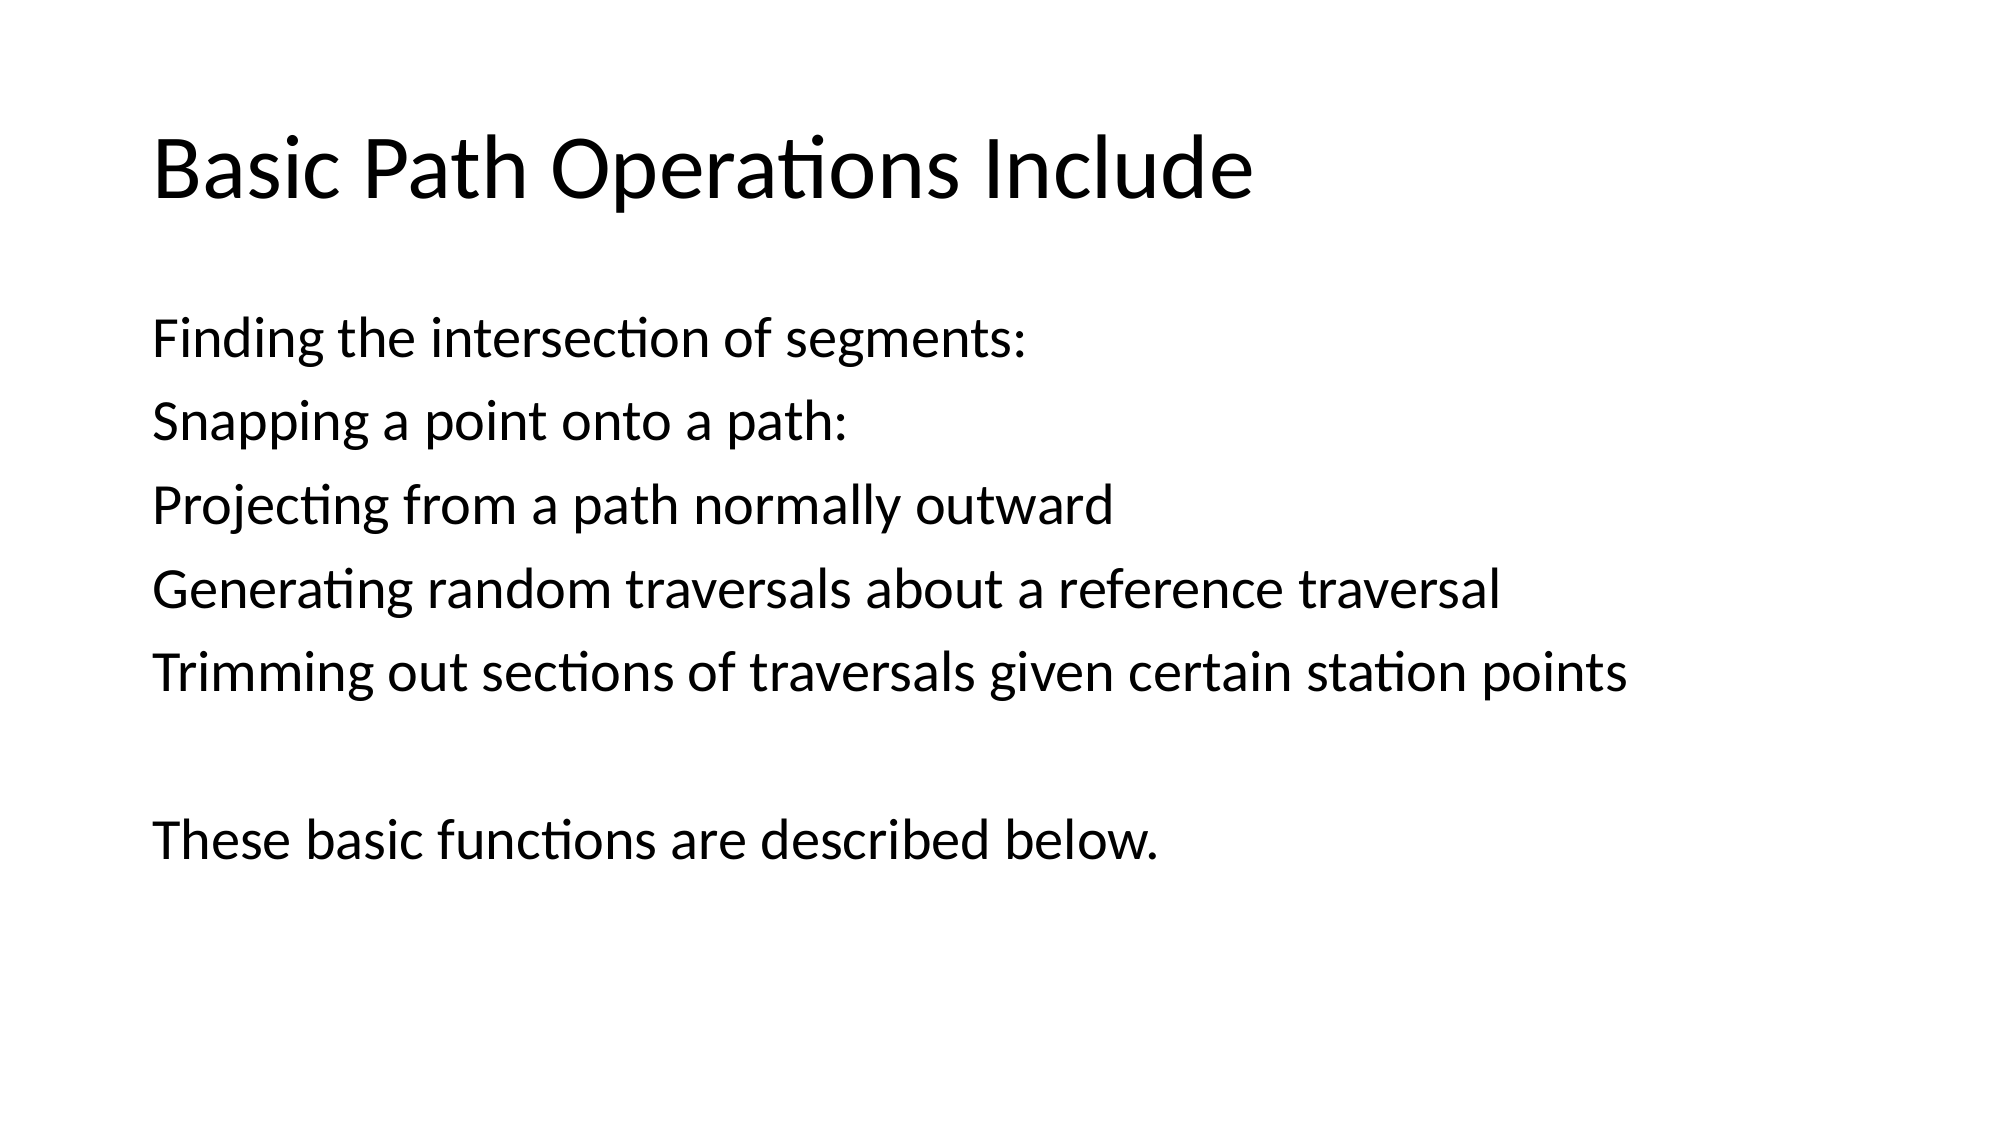

# Basic Path Operations Include
Finding the intersection of segments:
Snapping a point onto a path:
Projecting from a path normally outward
Generating random traversals about a reference traversal
Trimming out sections of traversals given certain station points

These basic functions are described below.